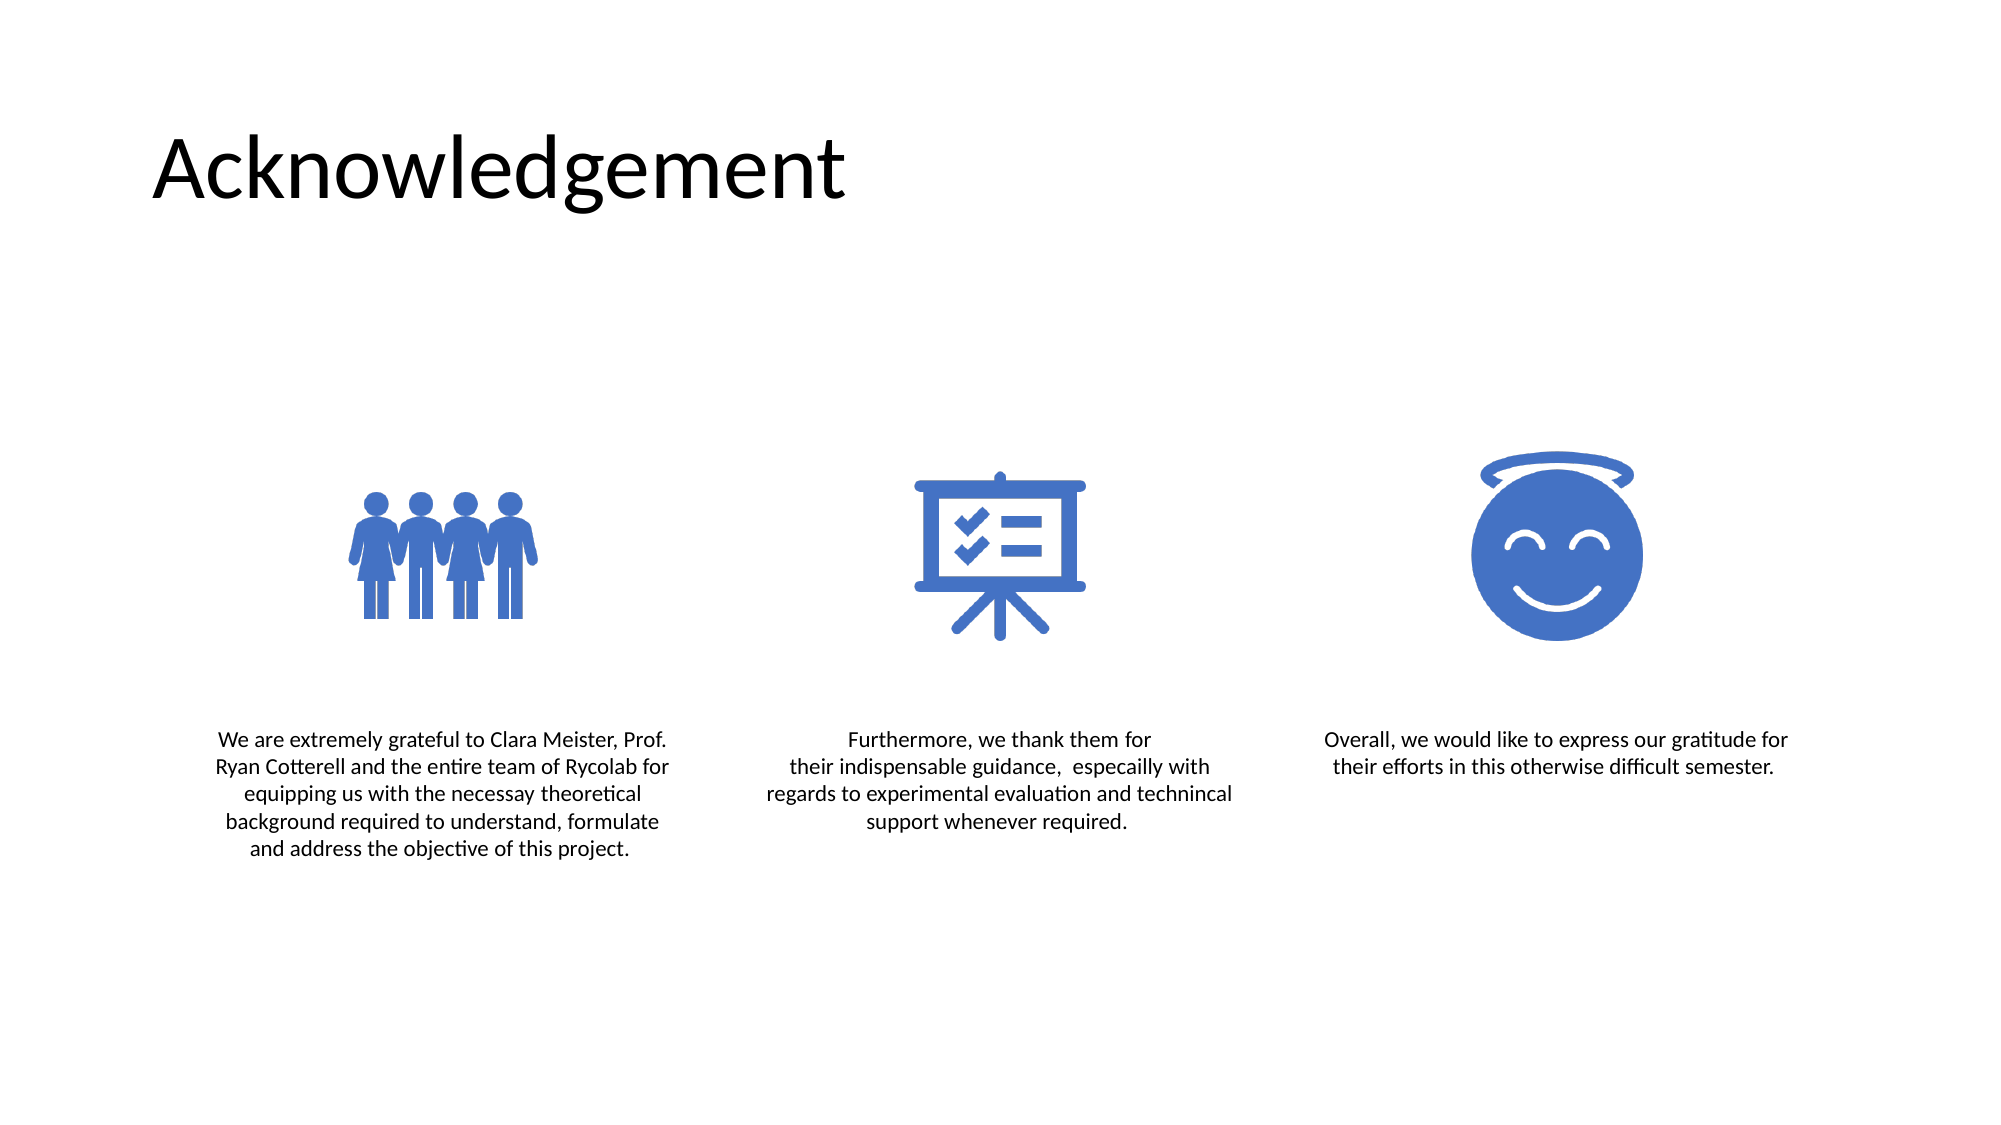

# Acknowledgement
We are extremely grateful to Clara Meister, Prof. Ryan Cotterell and the entire team of Rycolab for equipping us with the necessay theoretical background required to understand, formulate and address the objective of this project.
Furthermore, we thank them for their indispensable guidance,  especailly with regards to experimental evaluation and technincal support whenever required.
Overall, we would like to express our gratitude for their efforts in this otherwise difficult semester.